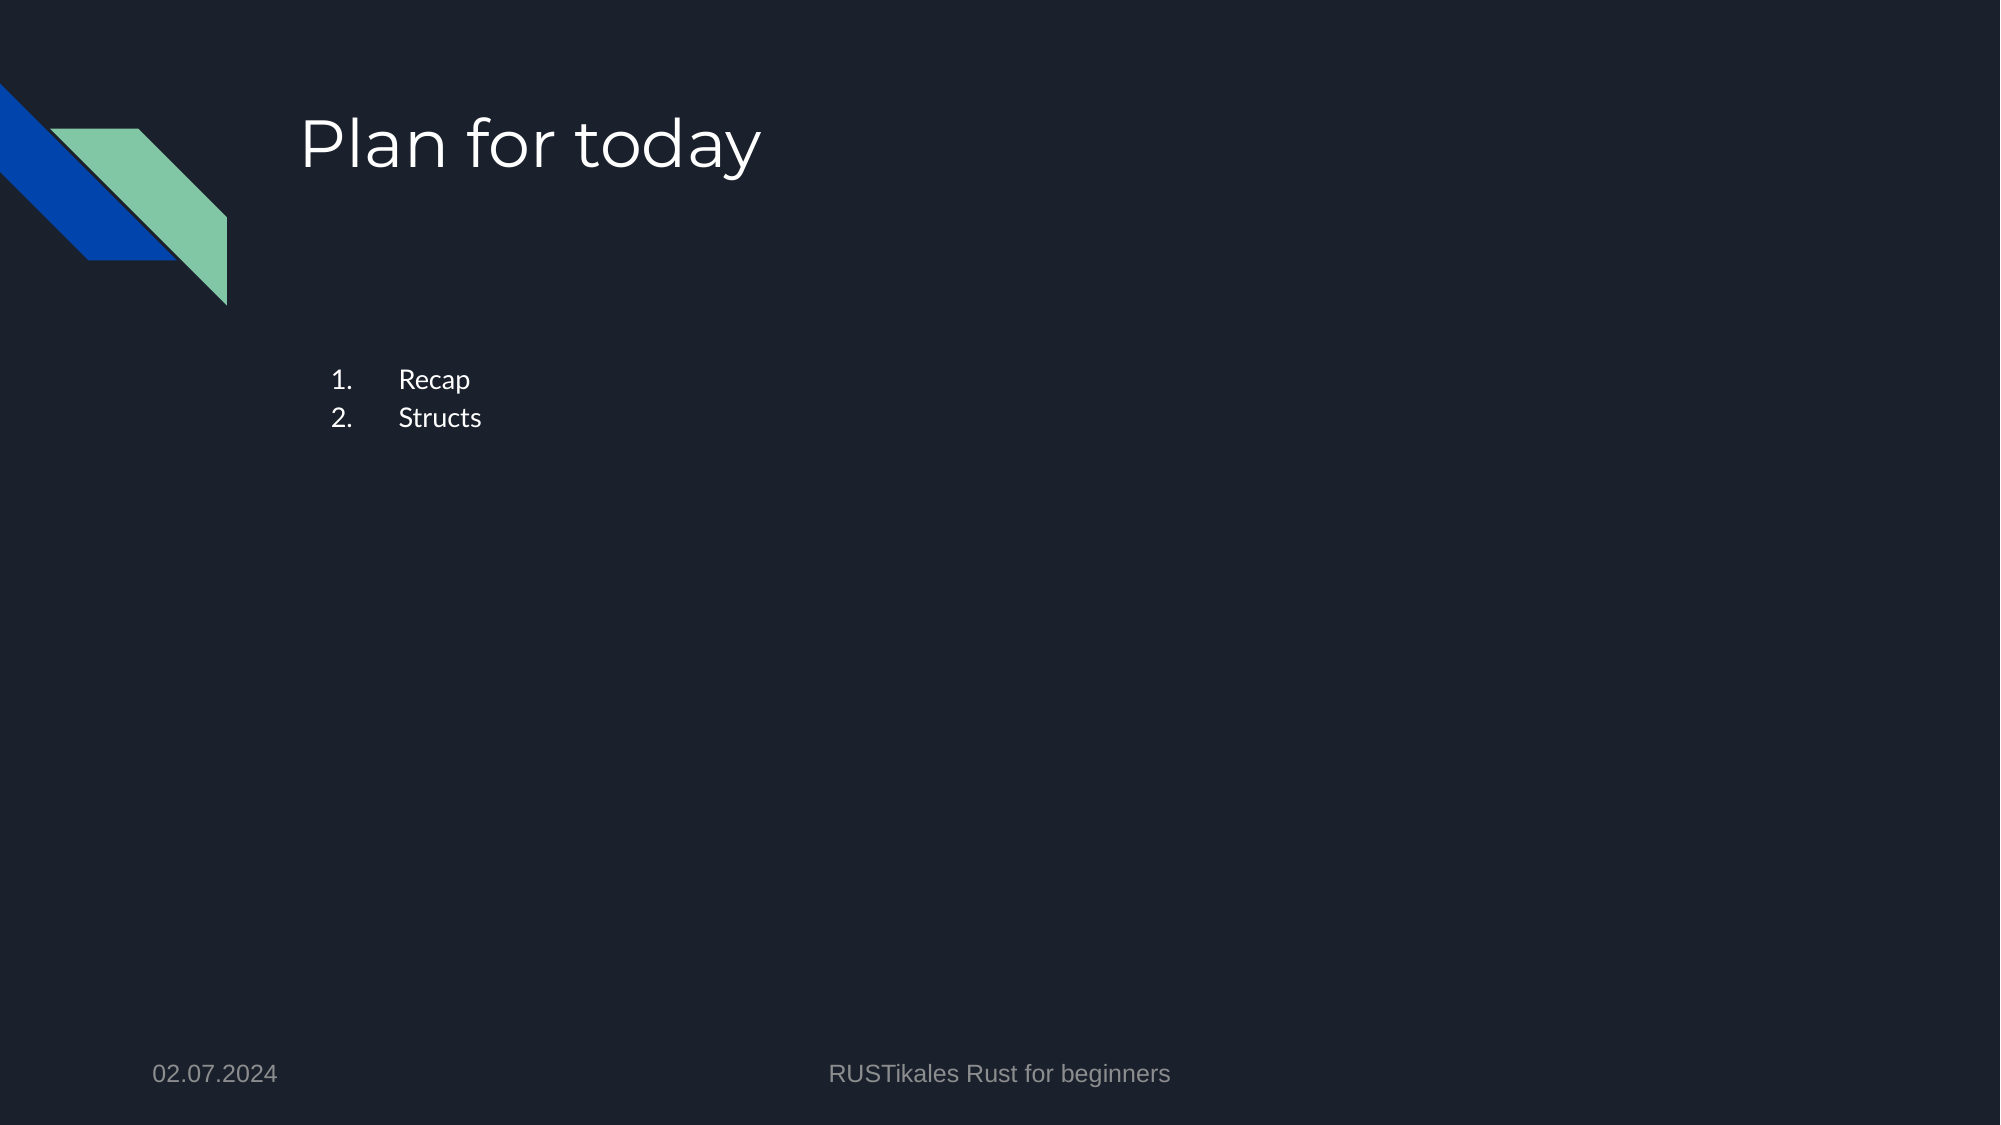

# Plan for today
Recap
Structs
02.07.2024
RUSTikales Rust for beginners